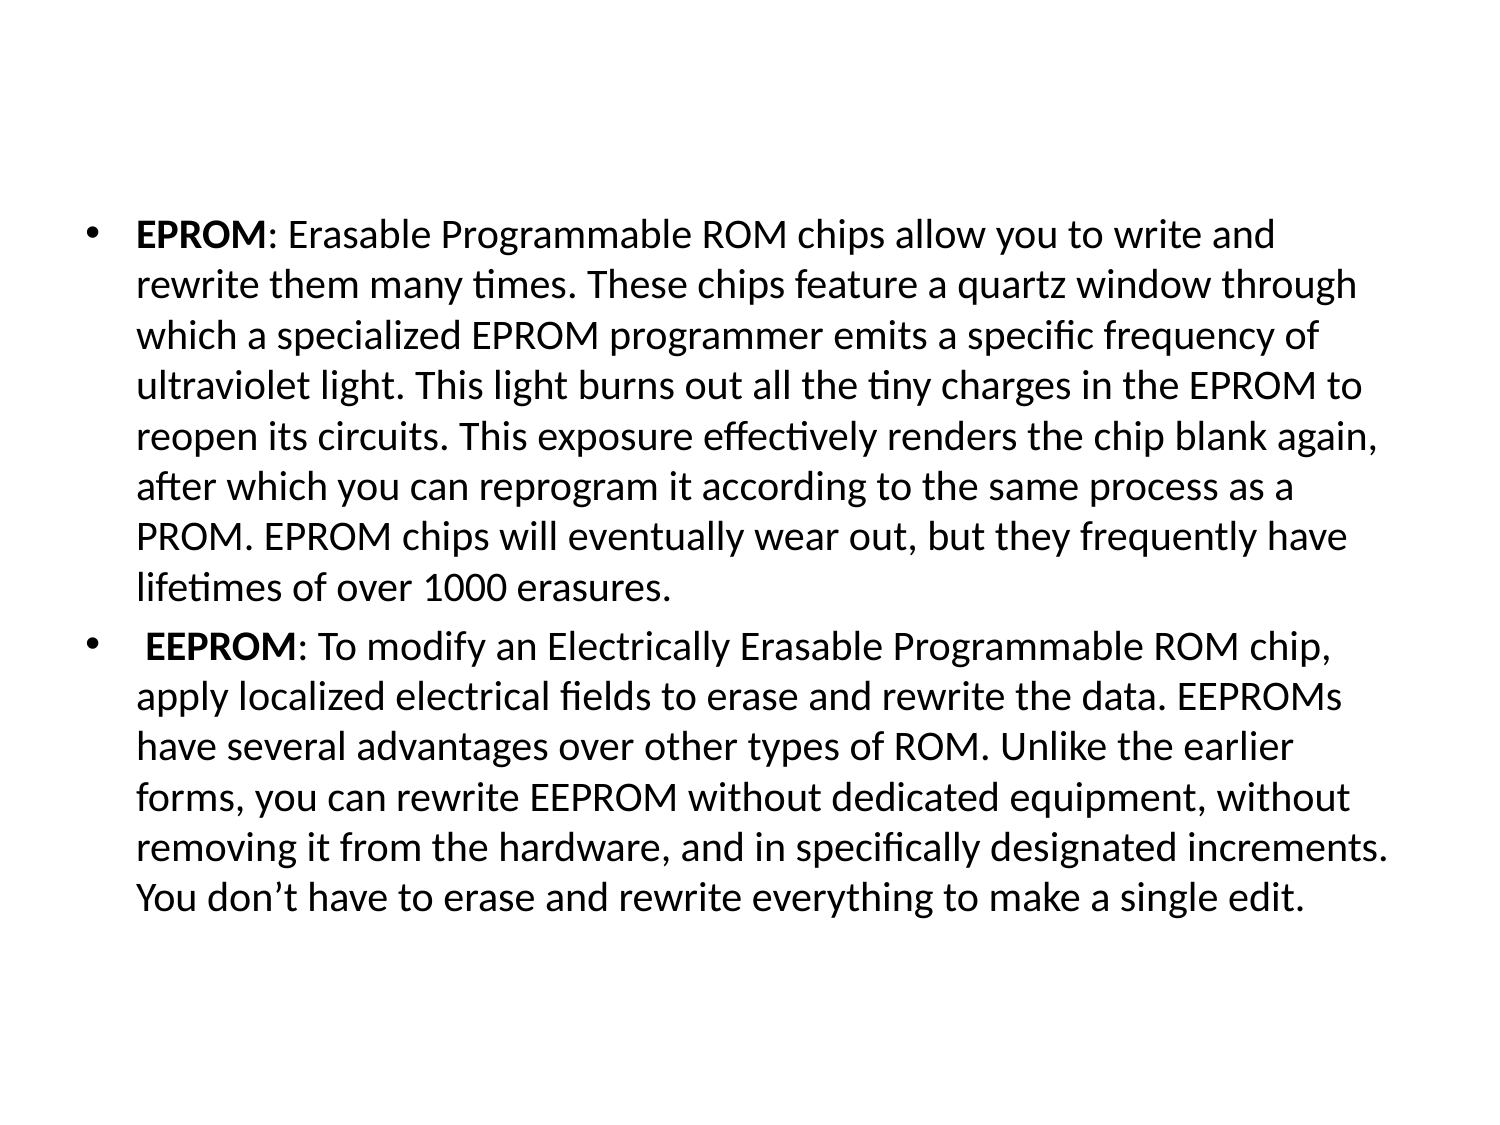

#
EPROM: Erasable Programmable ROM chips allow you to write and rewrite them many times. These chips feature a quartz window through which a specialized EPROM programmer emits a specific frequency of ultraviolet light. This light burns out all the tiny charges in the EPROM to reopen its circuits. This exposure effectively renders the chip blank again, after which you can reprogram it according to the same process as a PROM. EPROM chips will eventually wear out, but they frequently have lifetimes of over 1000 erasures.
 EEPROM: To modify an Electrically Erasable Programmable ROM chip, apply localized electrical fields to erase and rewrite the data. EEPROMs have several advantages over other types of ROM. Unlike the earlier forms, you can rewrite EEPROM without dedicated equipment, without removing it from the hardware, and in specifically designated increments. You don’t have to erase and rewrite everything to make a single edit.